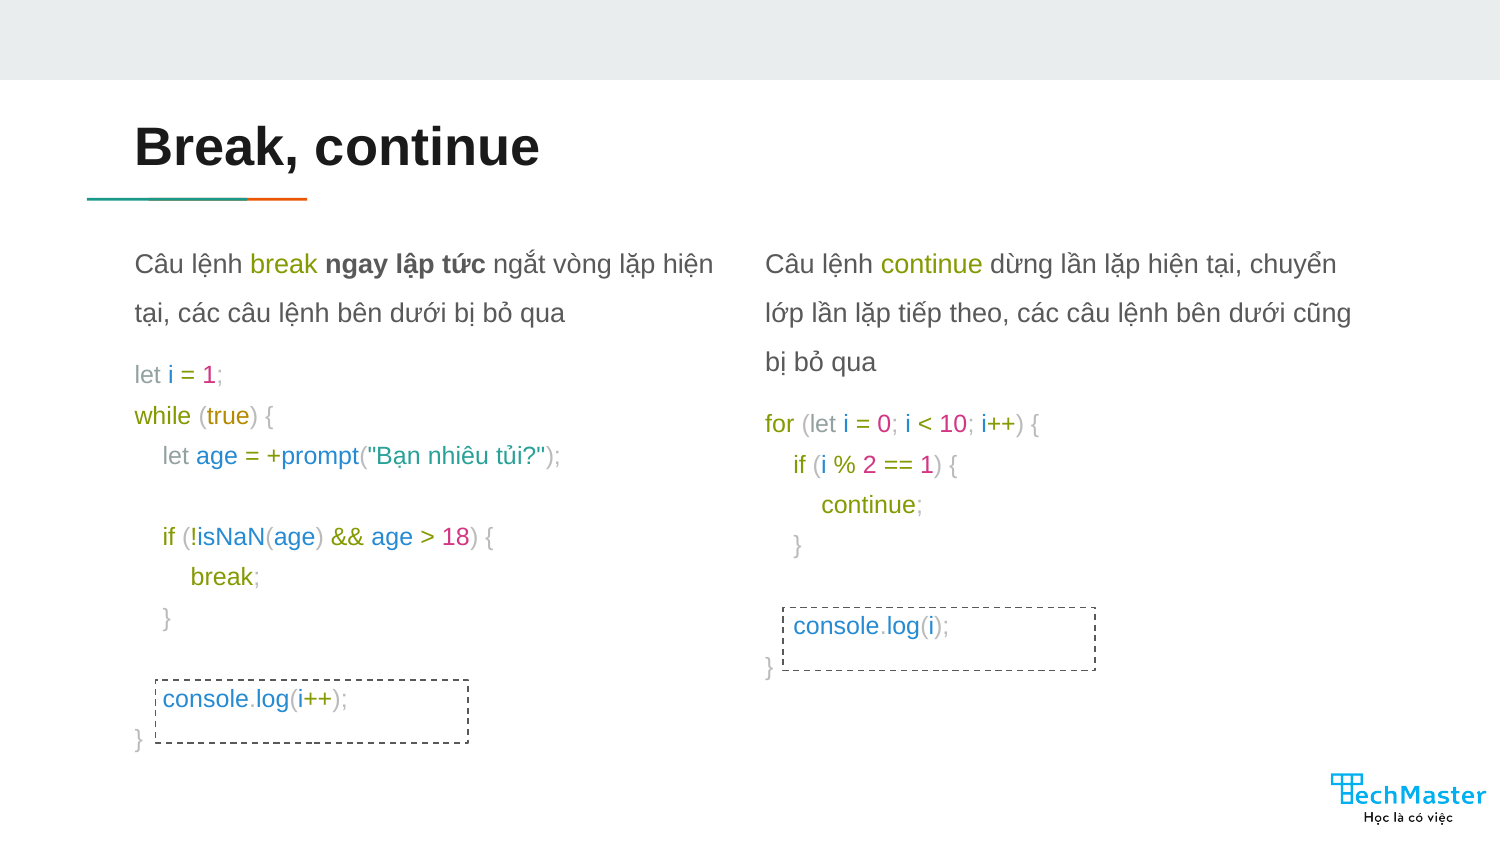

# Break, continue

Câu lệnh break ngay lập tức ngắt vòng lặp hiện tại, các câu lệnh bên dưới bị bỏ qua
let i = 1;
while (true) {
    let age = +prompt("Bạn nhiêu tủi?");

    if (!isNaN(age) && age > 18) {
        break;
    }

    console.log(i++);
}

Câu lệnh continue dừng lần lặp hiện tại, chuyển lớp lần lặp tiếp theo, các câu lệnh bên dưới cũng bị bỏ qua
for (let i = 0; i < 10; i++) {
    if (i % 2 == 1) {
        continue;
    }

    console.log(i);
}